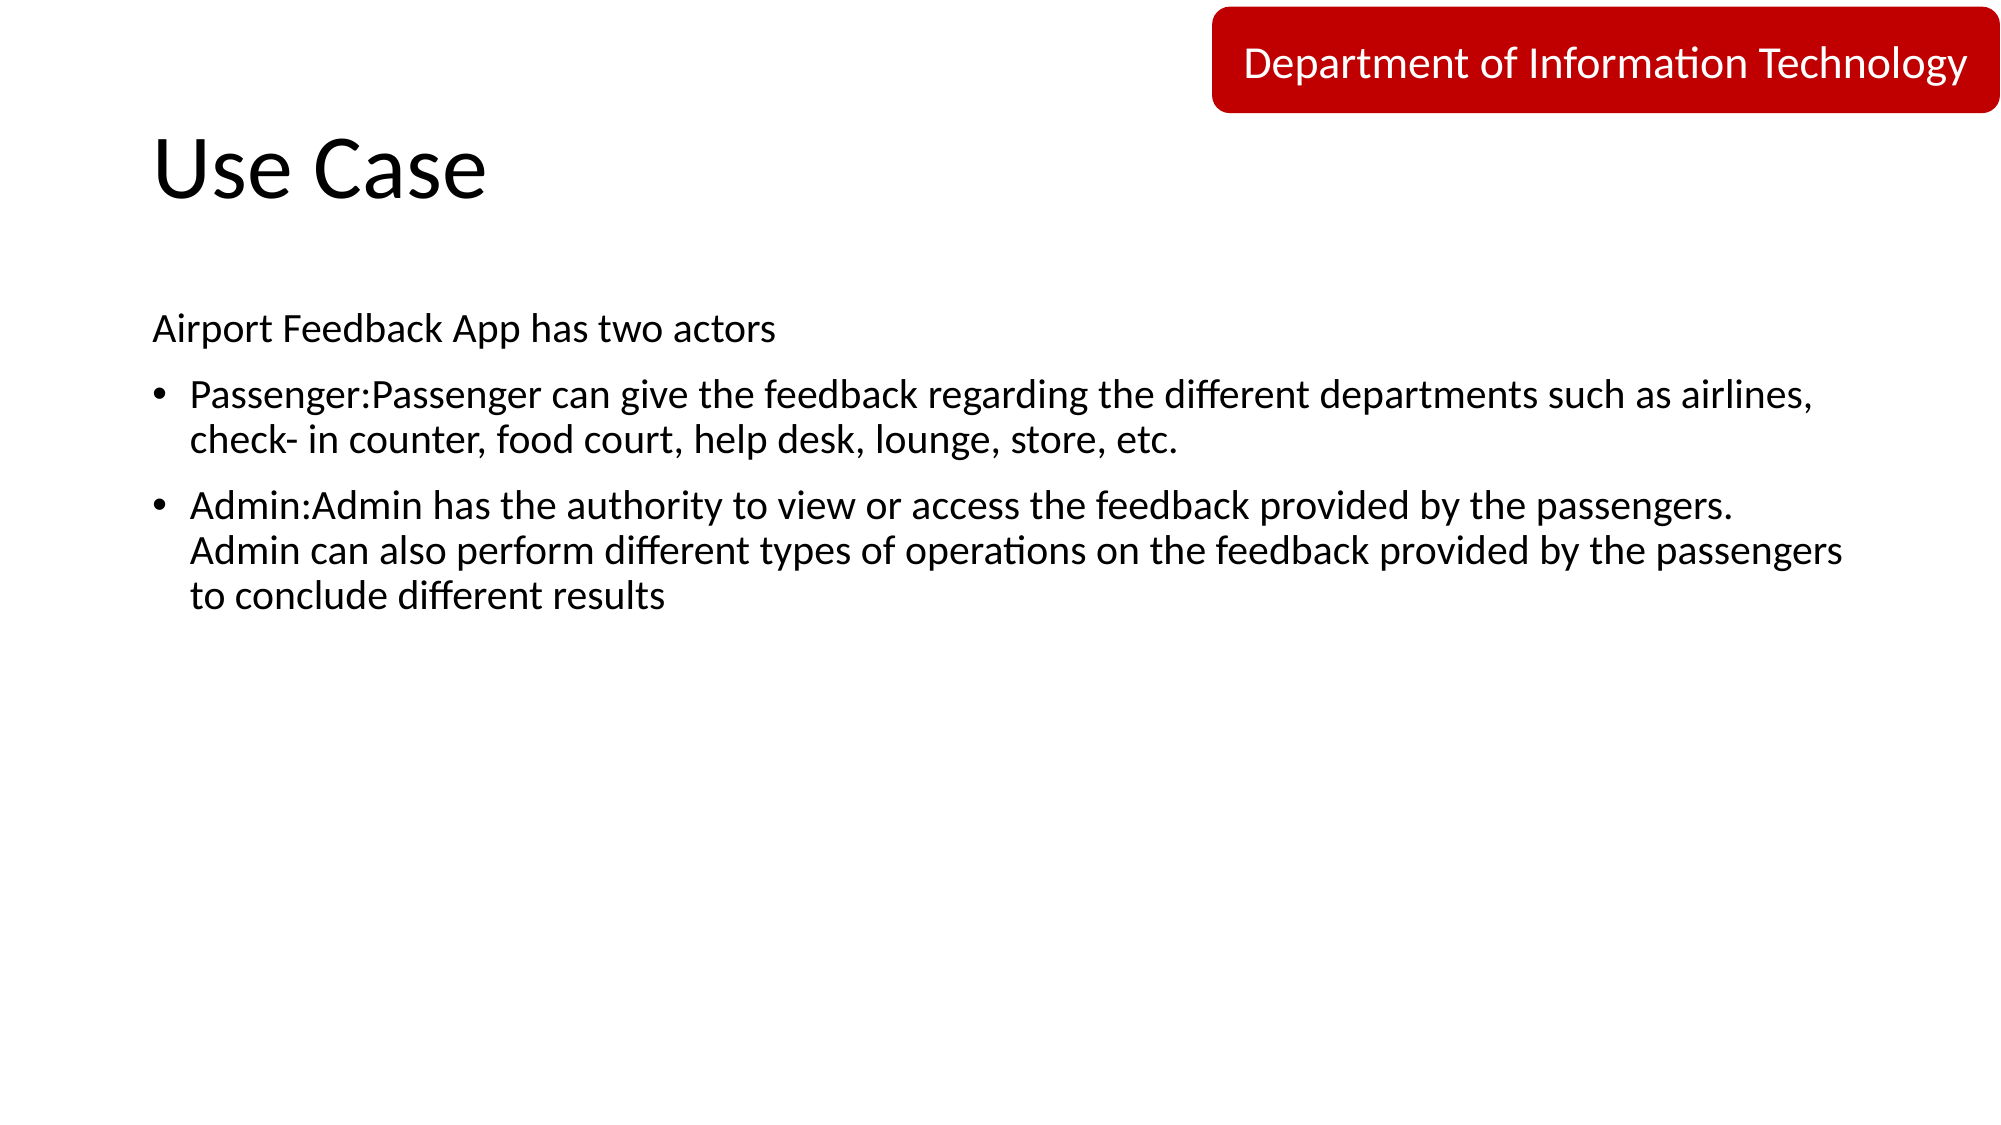

# Use Case
Airport Feedback App has two actors
Passenger:Passenger can give the feedback regarding the different departments such as airlines, check- in counter, food court, help desk, lounge, store, etc.
Admin:Admin has the authority to view or access the feedback provided by the passengers. Admin can also perform different types of operations on the feedback provided by the passengers to conclude different results